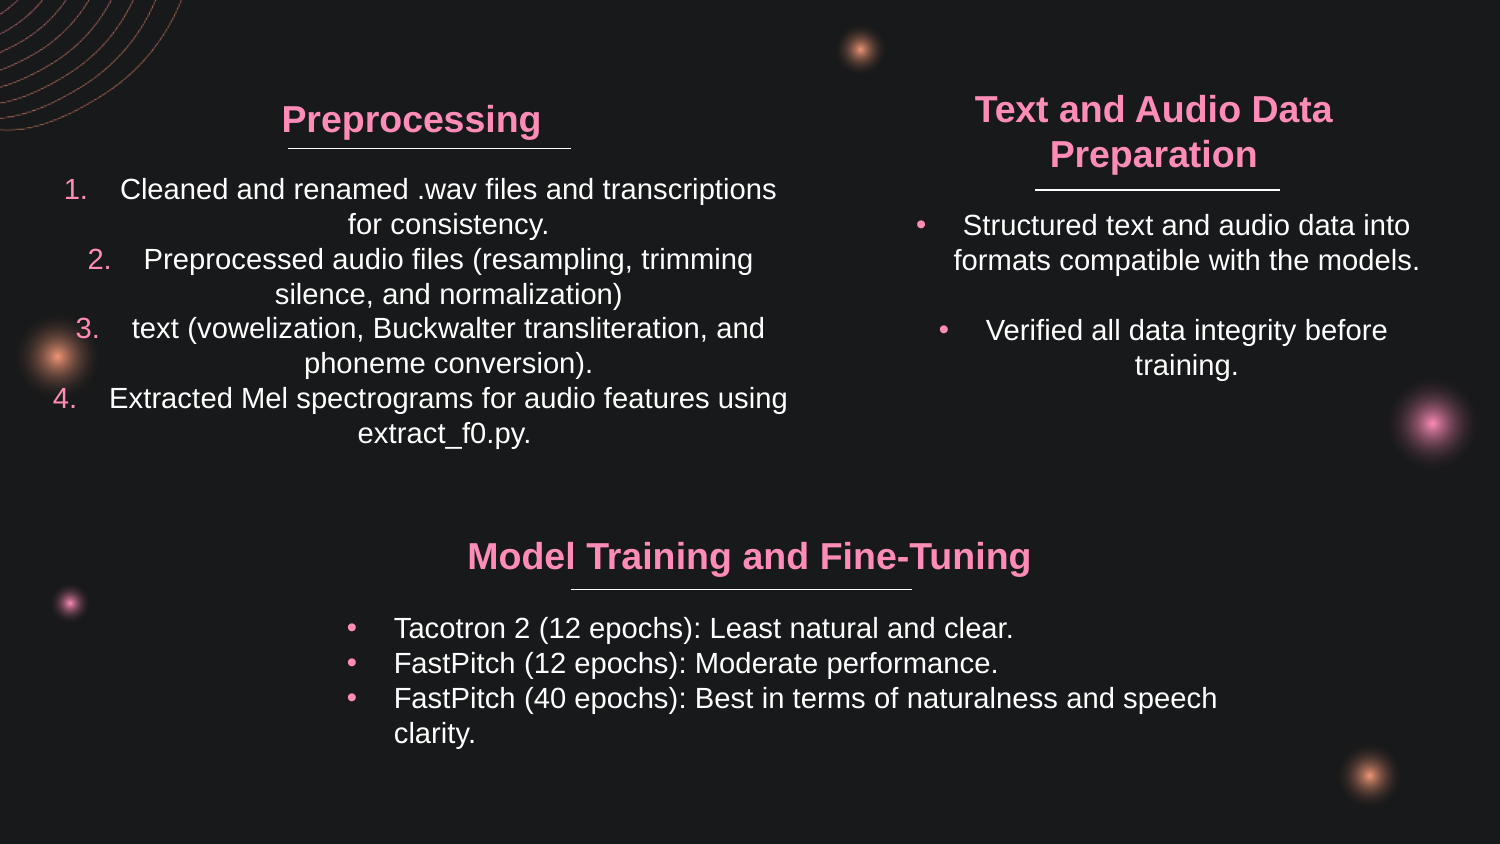

Preprocessing
Text and Audio Data Preparation
Cleaned and renamed .wav files and transcriptions for consistency.
Preprocessed audio files (resampling, trimming silence, and normalization)
text (vowelization, Buckwalter transliteration, and phoneme conversion).
Extracted Mel spectrograms for audio features using extract_f0.py.

Structured text and audio data into formats compatible with the models.

Verified all data integrity before training.
Model Training and Fine-Tuning
Tacotron 2 (12 epochs): Least natural and clear.
FastPitch (12 epochs): Moderate performance.
FastPitch (40 epochs): Best in terms of naturalness and speech clarity.